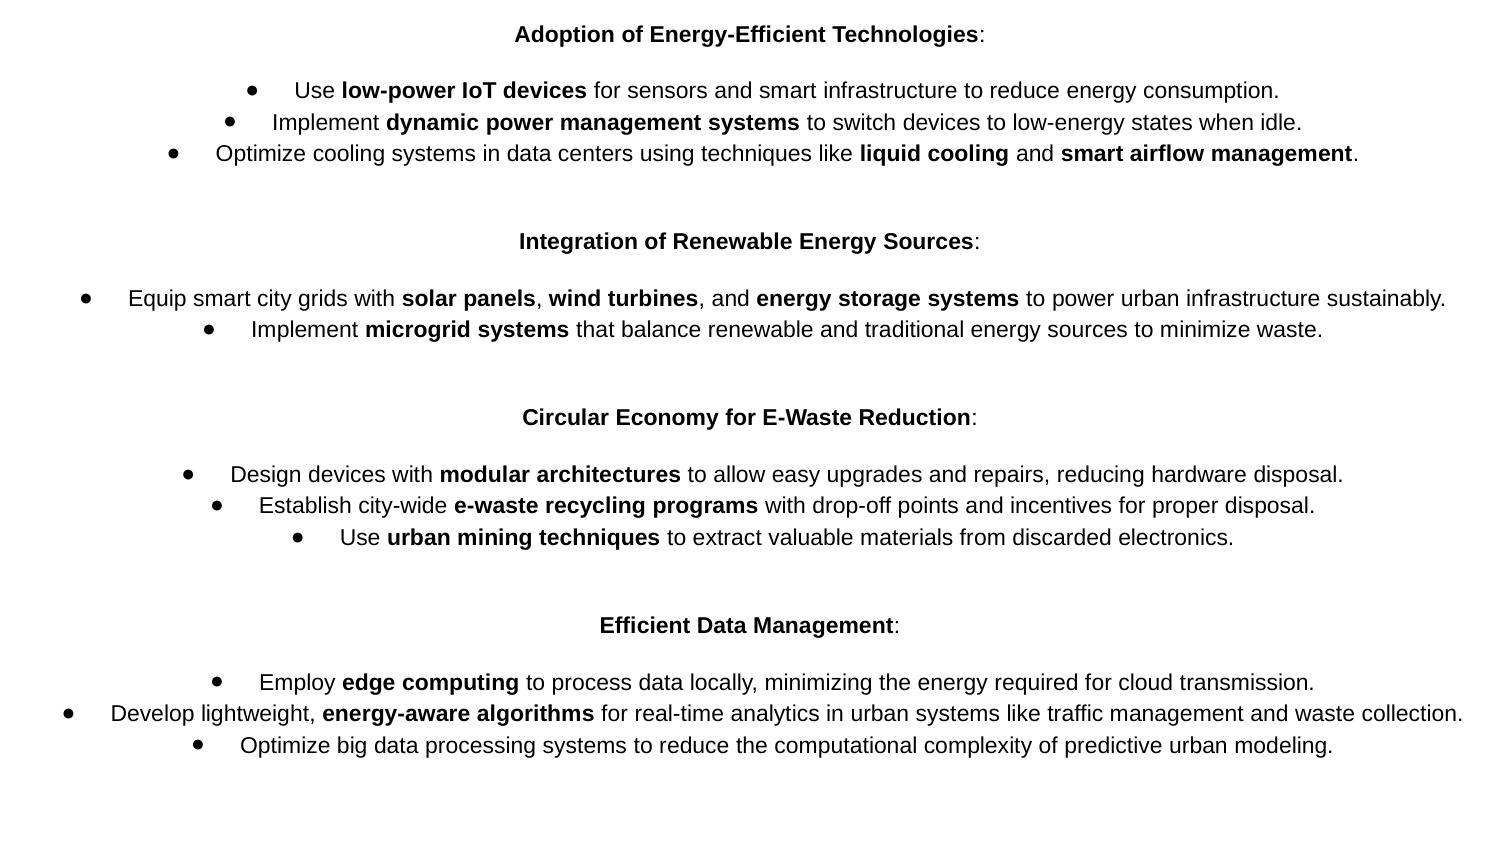

Adoption of Energy-Efficient Technologies:
Use low-power IoT devices for sensors and smart infrastructure to reduce energy consumption.
Implement dynamic power management systems to switch devices to low-energy states when idle.
Optimize cooling systems in data centers using techniques like liquid cooling and smart airflow management.

Integration of Renewable Energy Sources:
Equip smart city grids with solar panels, wind turbines, and energy storage systems to power urban infrastructure sustainably.
Implement microgrid systems that balance renewable and traditional energy sources to minimize waste.

Circular Economy for E-Waste Reduction:
Design devices with modular architectures to allow easy upgrades and repairs, reducing hardware disposal.
Establish city-wide e-waste recycling programs with drop-off points and incentives for proper disposal.
Use urban mining techniques to extract valuable materials from discarded electronics.

Efficient Data Management:
Employ edge computing to process data locally, minimizing the energy required for cloud transmission.
Develop lightweight, energy-aware algorithms for real-time analytics in urban systems like traffic management and waste collection.
Optimize big data processing systems to reduce the computational complexity of predictive urban modeling.